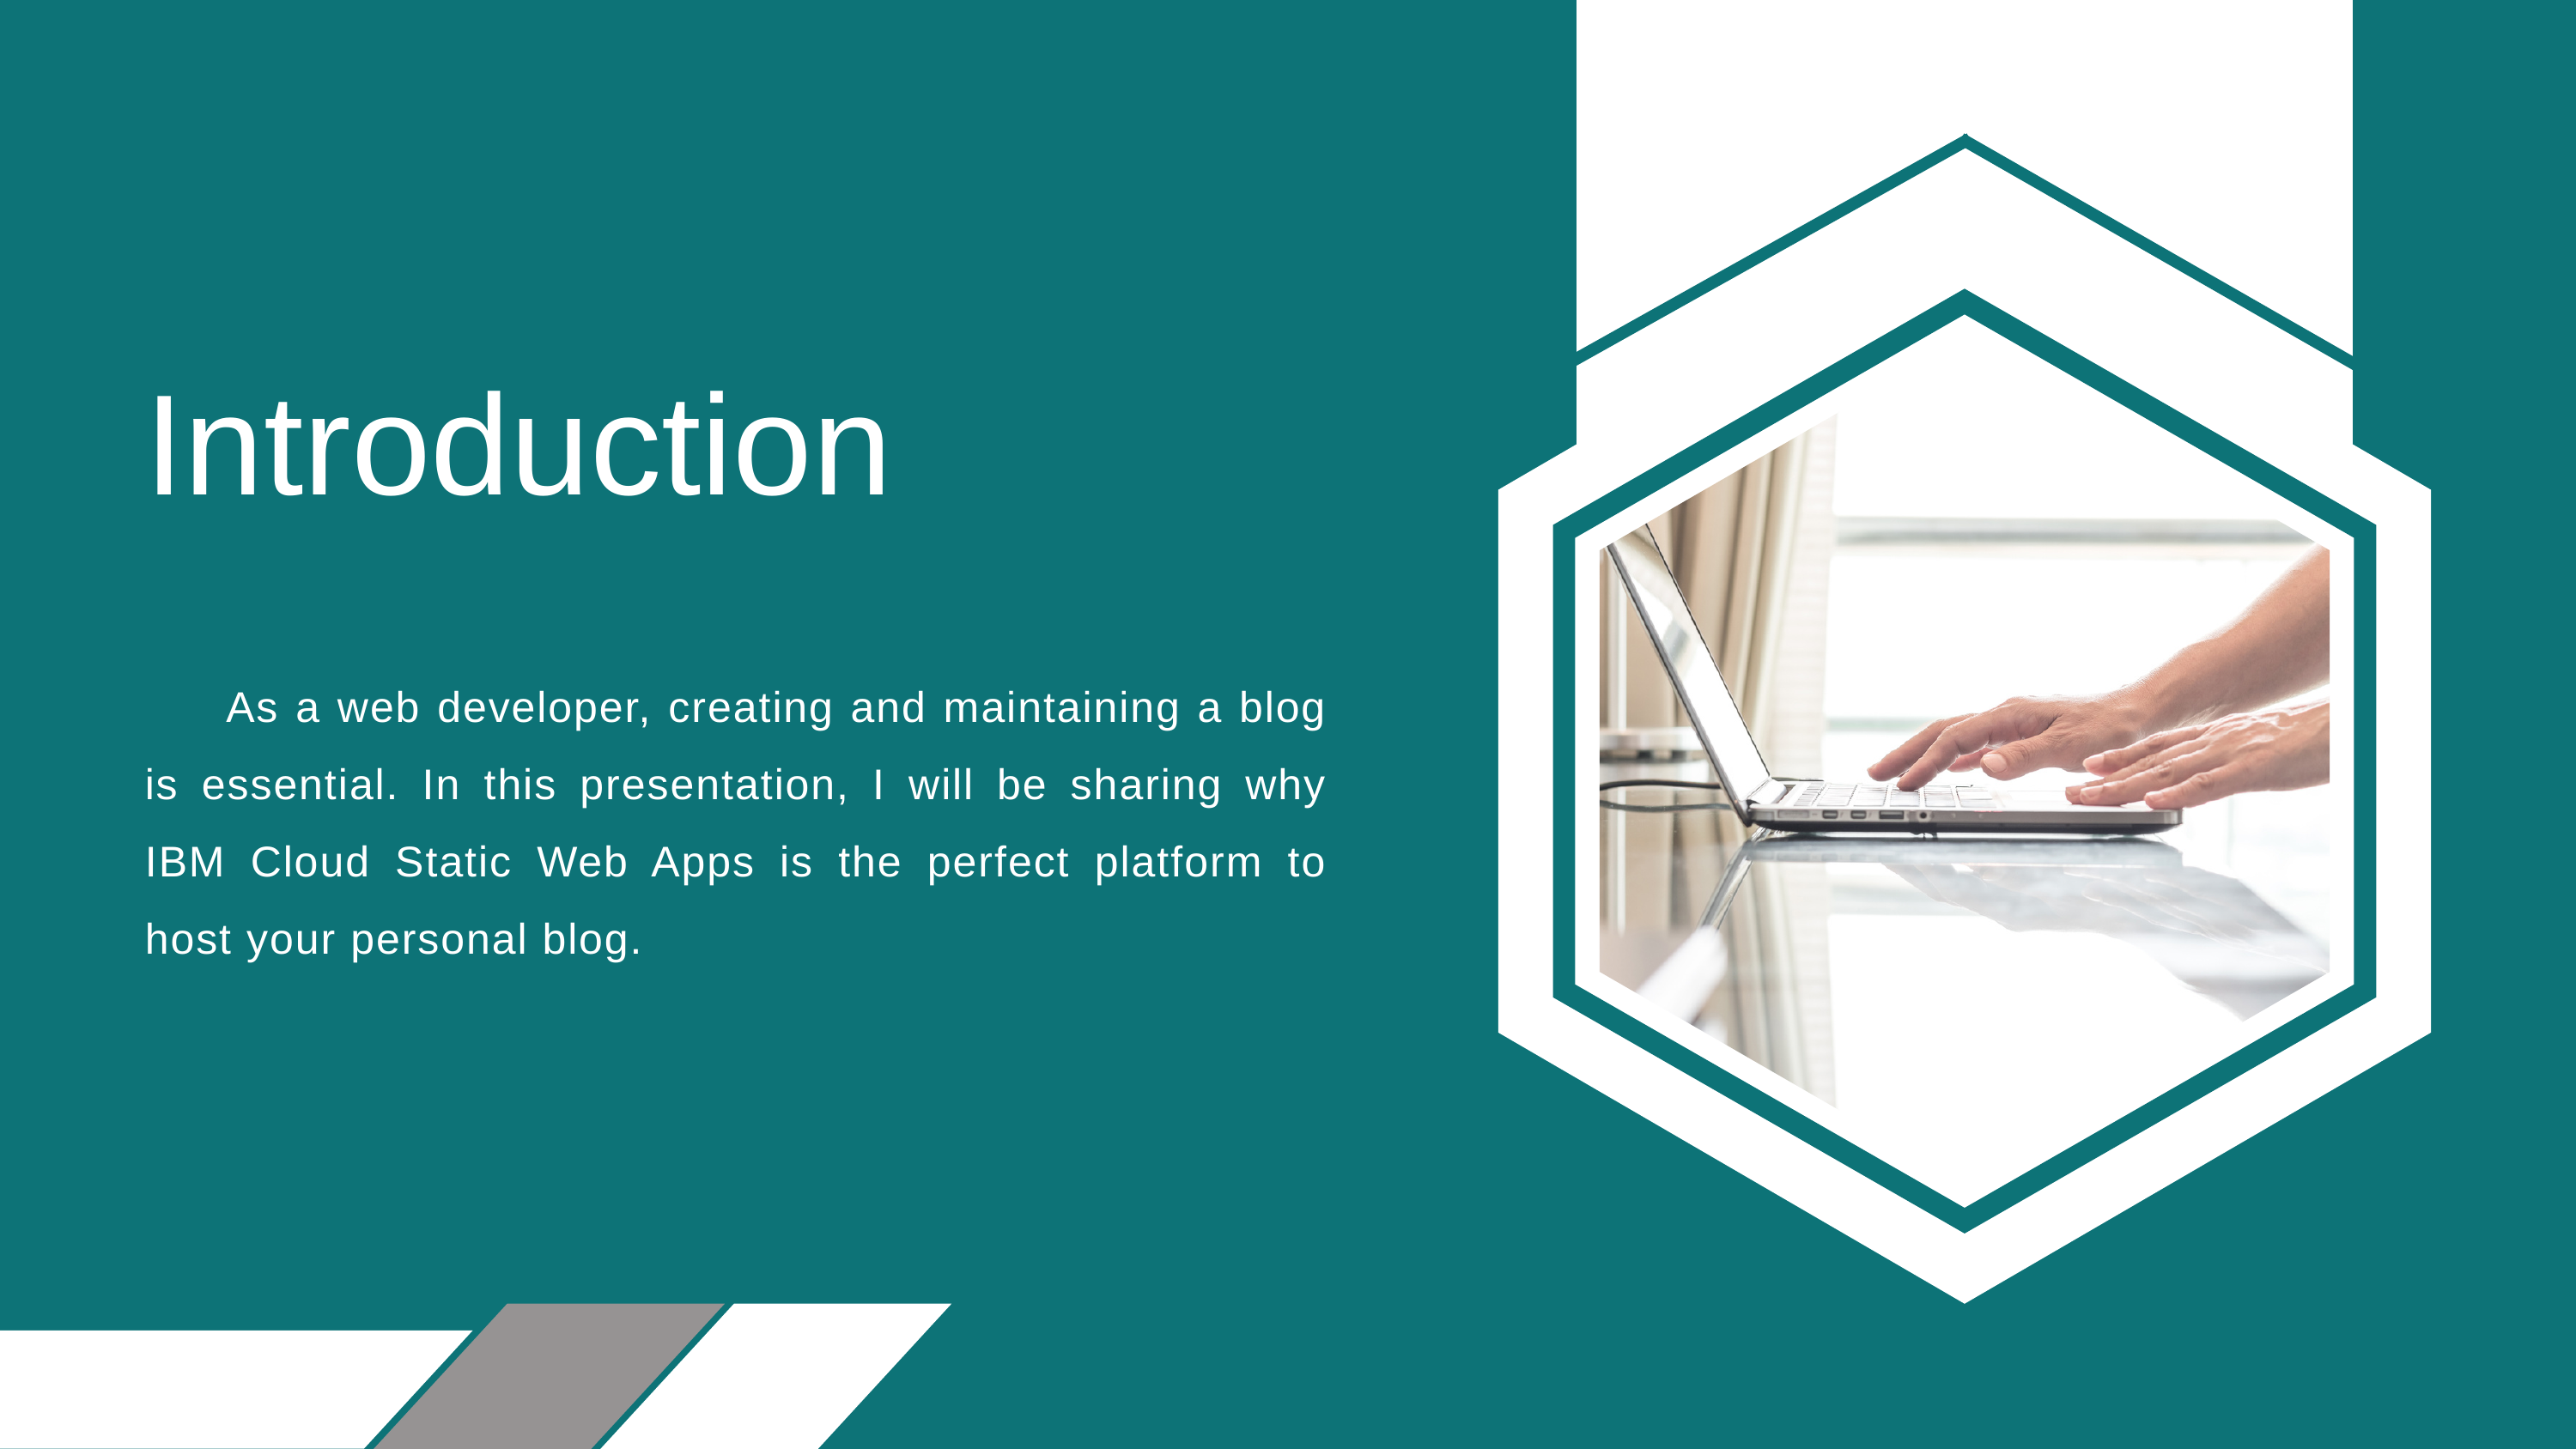

Introduction
     As a web developer, creating and maintaining a blog is essential. In this presentation, I will be sharing why IBM Cloud Static Web Apps is the perfect platform to host your personal blog.